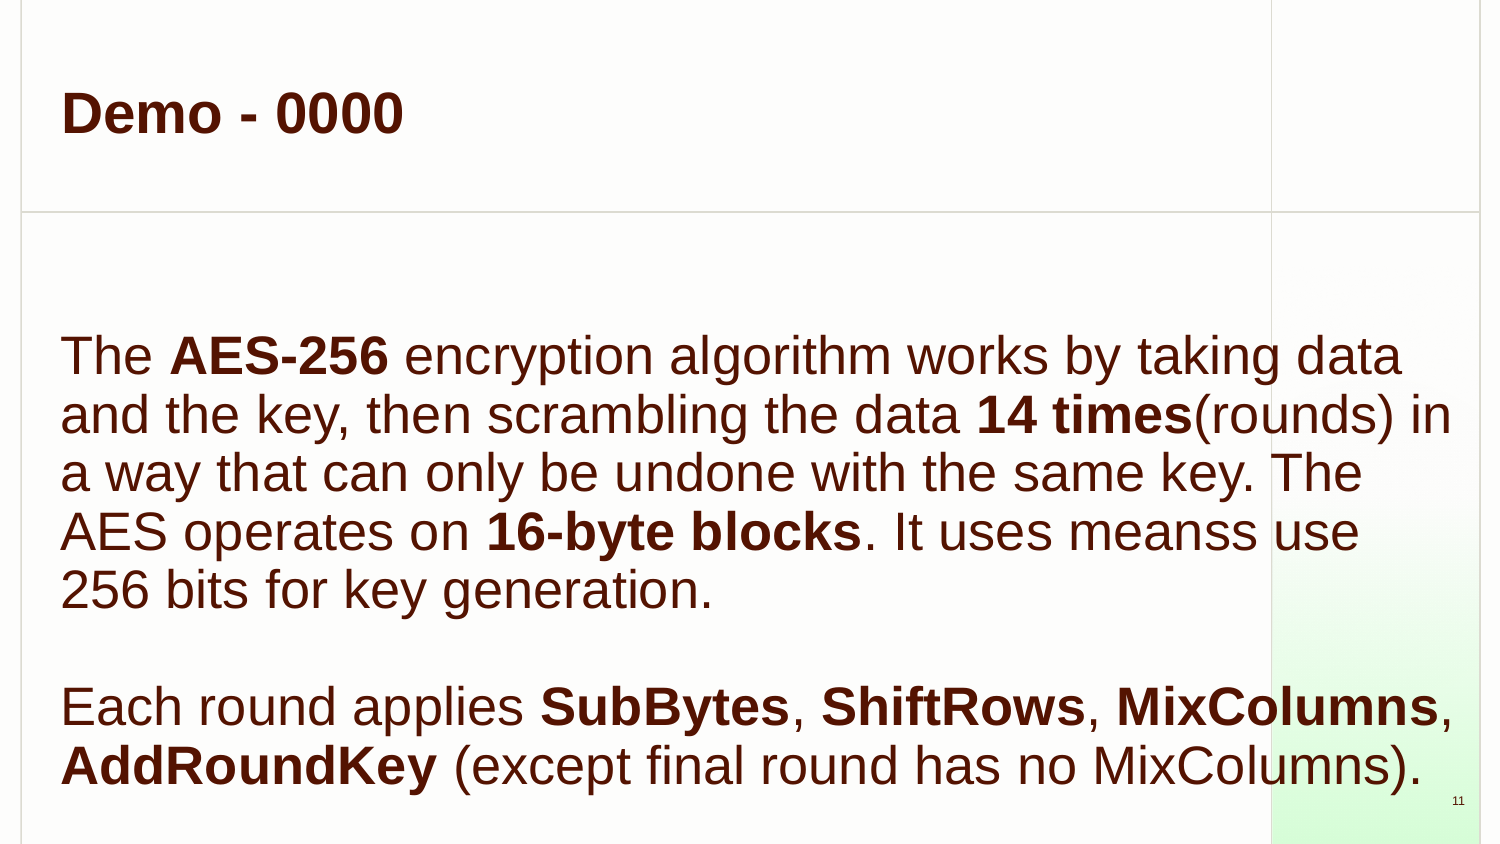

# Demo - 0000
The AES-256 encryption algorithm works by taking data and the key, then scrambling the data 14 times(rounds) in a way that can only be undone with the same key. The AES operates on 16-byte blocks. It uses meanss use 256 bits for key generation.
Each round applies SubBytes, ShiftRows, MixColumns, AddRoundKey (except final round has no MixColumns).
11